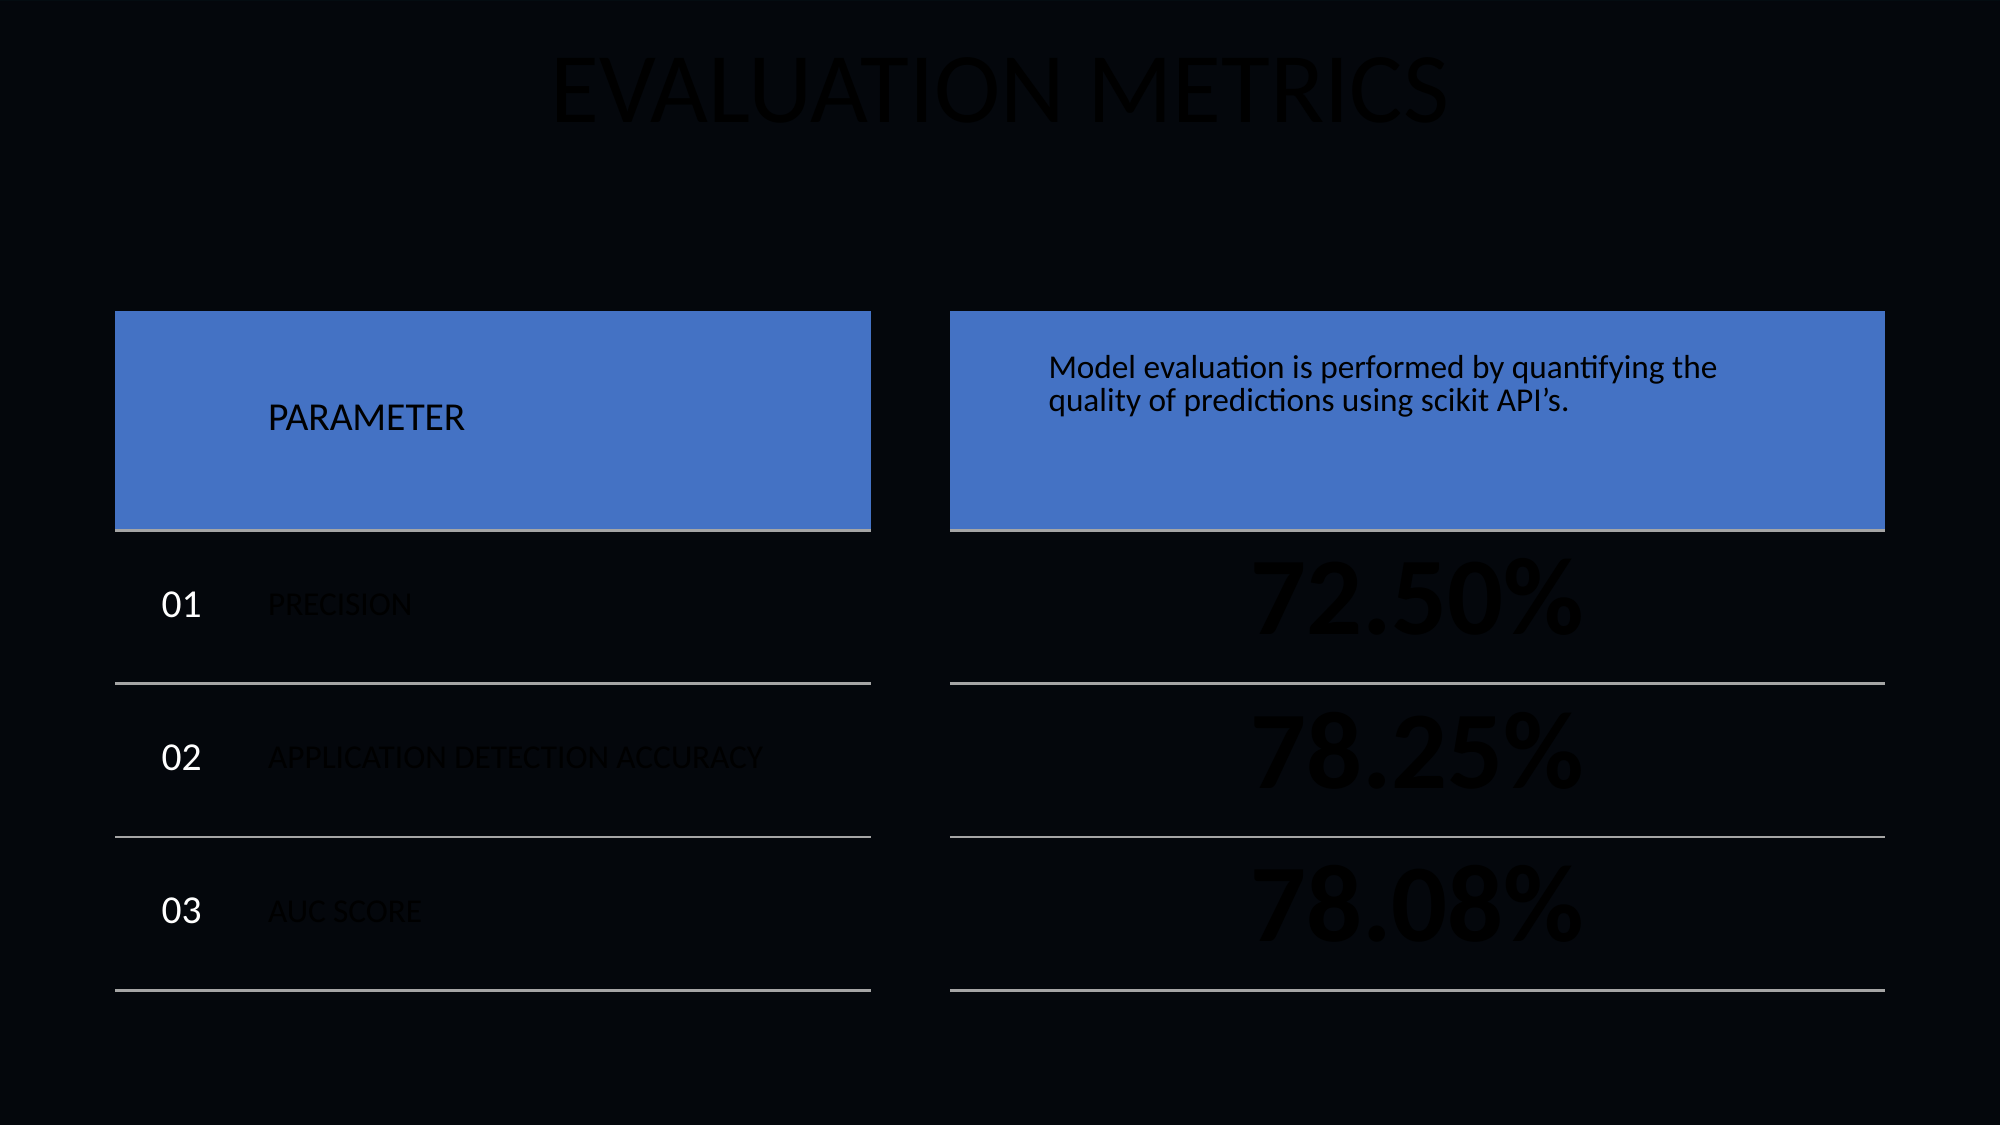

EVALUATION METRICS
|  | PARAMETER |  |  | Model evaluation is performed by quantifying the quality of predictions using scikit API’s. |  |
| --- | --- | --- | --- | --- | --- |
| 01 | PRECISION |  | 72.50% |  |  |
| 02 | APPLICATION DETECTION ACCURACY |  | 78.25% |  |  |
| 03 | AUC SCORE |  | 78.08% |  |  |